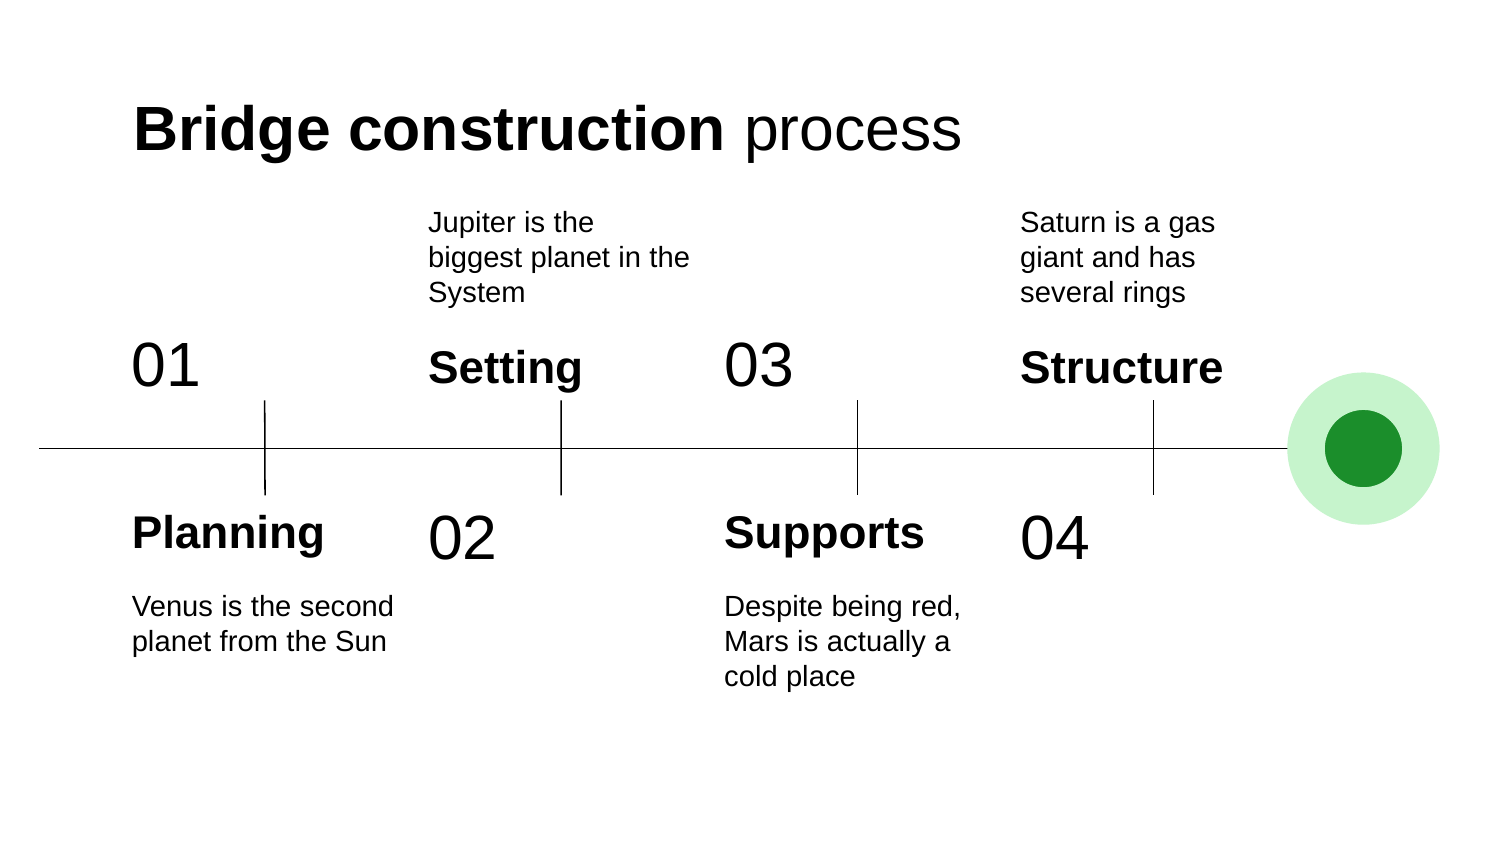

# Bridge construction process
Saturn is a gas giant and has several rings
Jupiter is the biggest planet in the System
01
03
Structure
Setting

04
Supports
02
Planning
Despite being red, Mars is actually a cold place
Venus is the second planet from the Sun